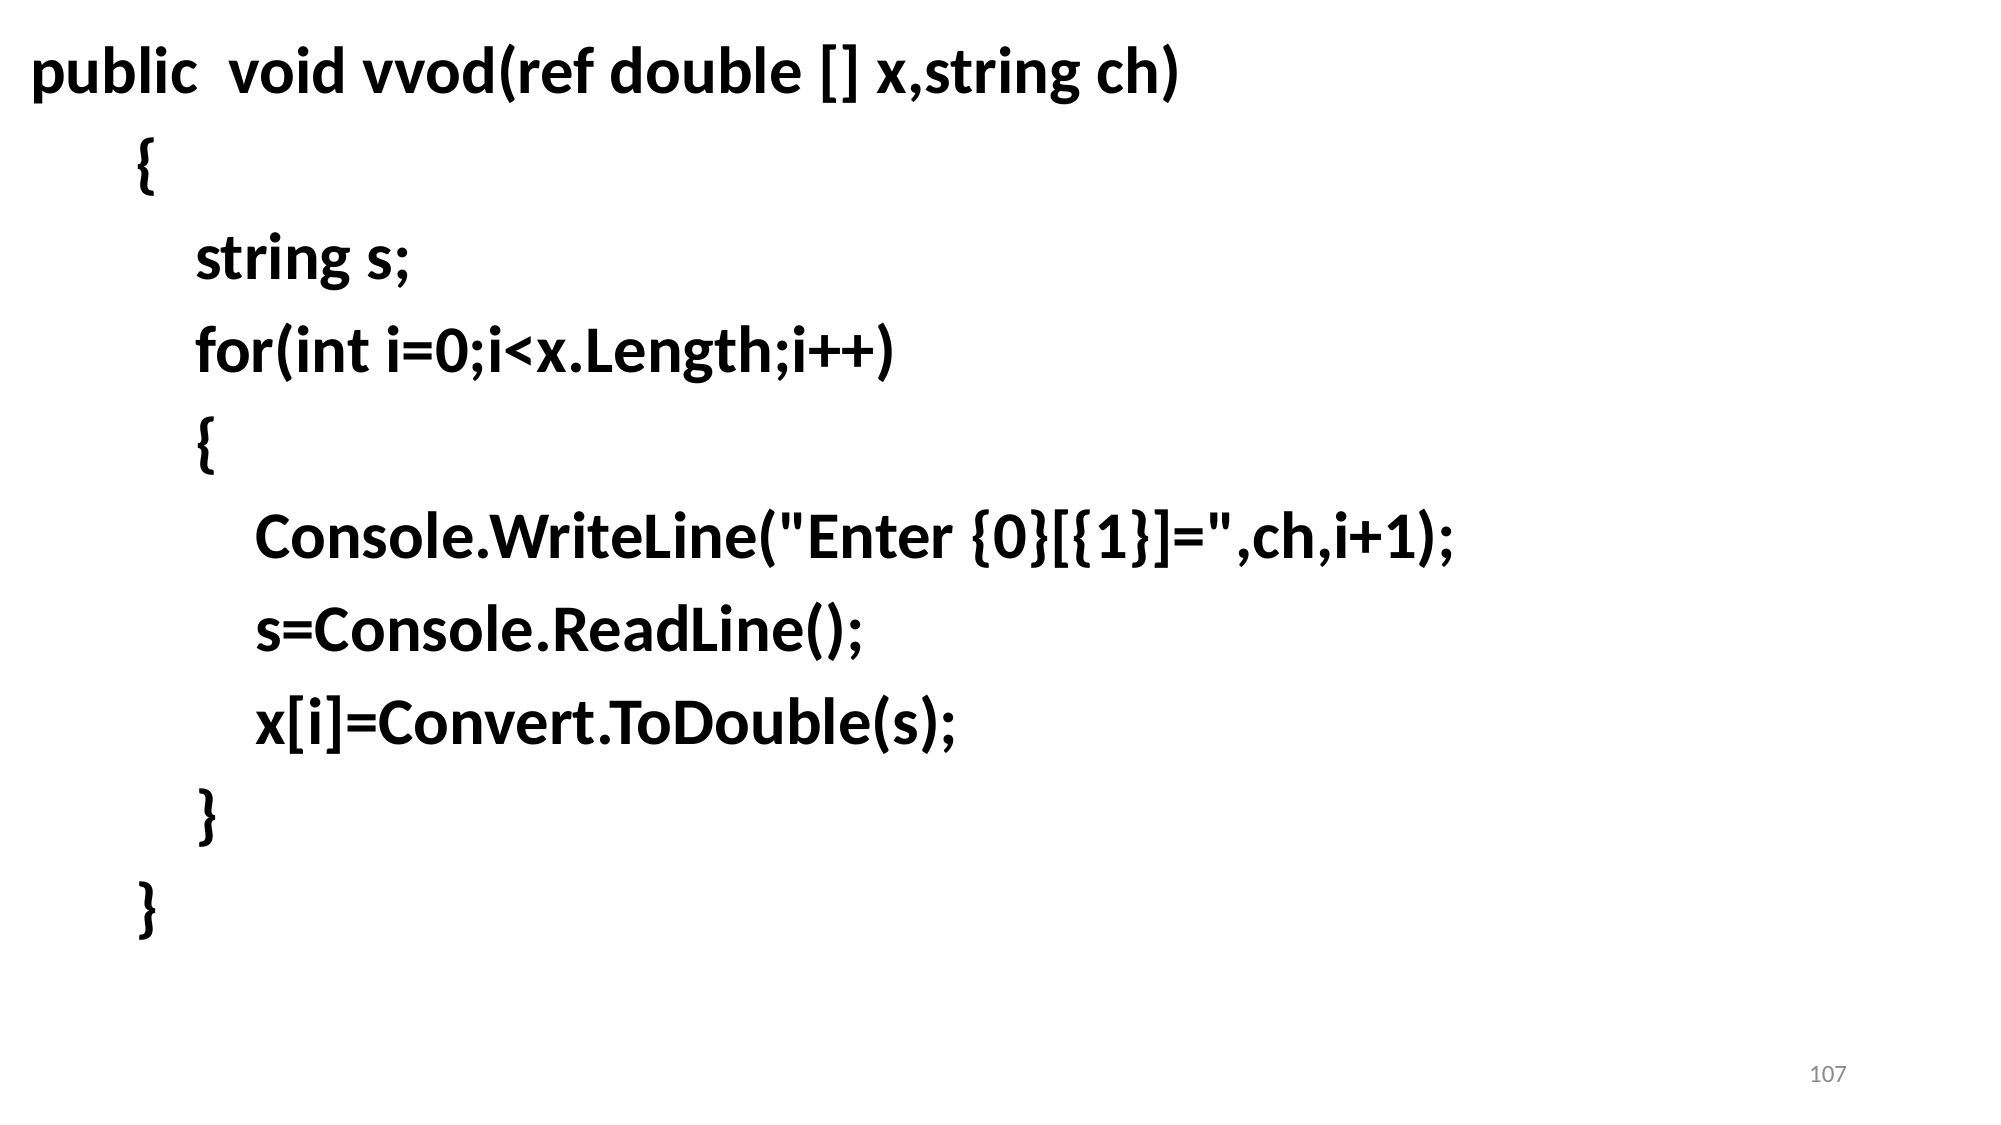

public  void vvod(ref double [] x,string ch)
        {
            string s;
            for(int i=0;i<x.Length;i++)
            {
                Console.WriteLine("Enter {0}[{1}]=",ch,i+1);
                s=Console.ReadLine();
                x[i]=Convert.ToDouble(s);
            }
        }
107